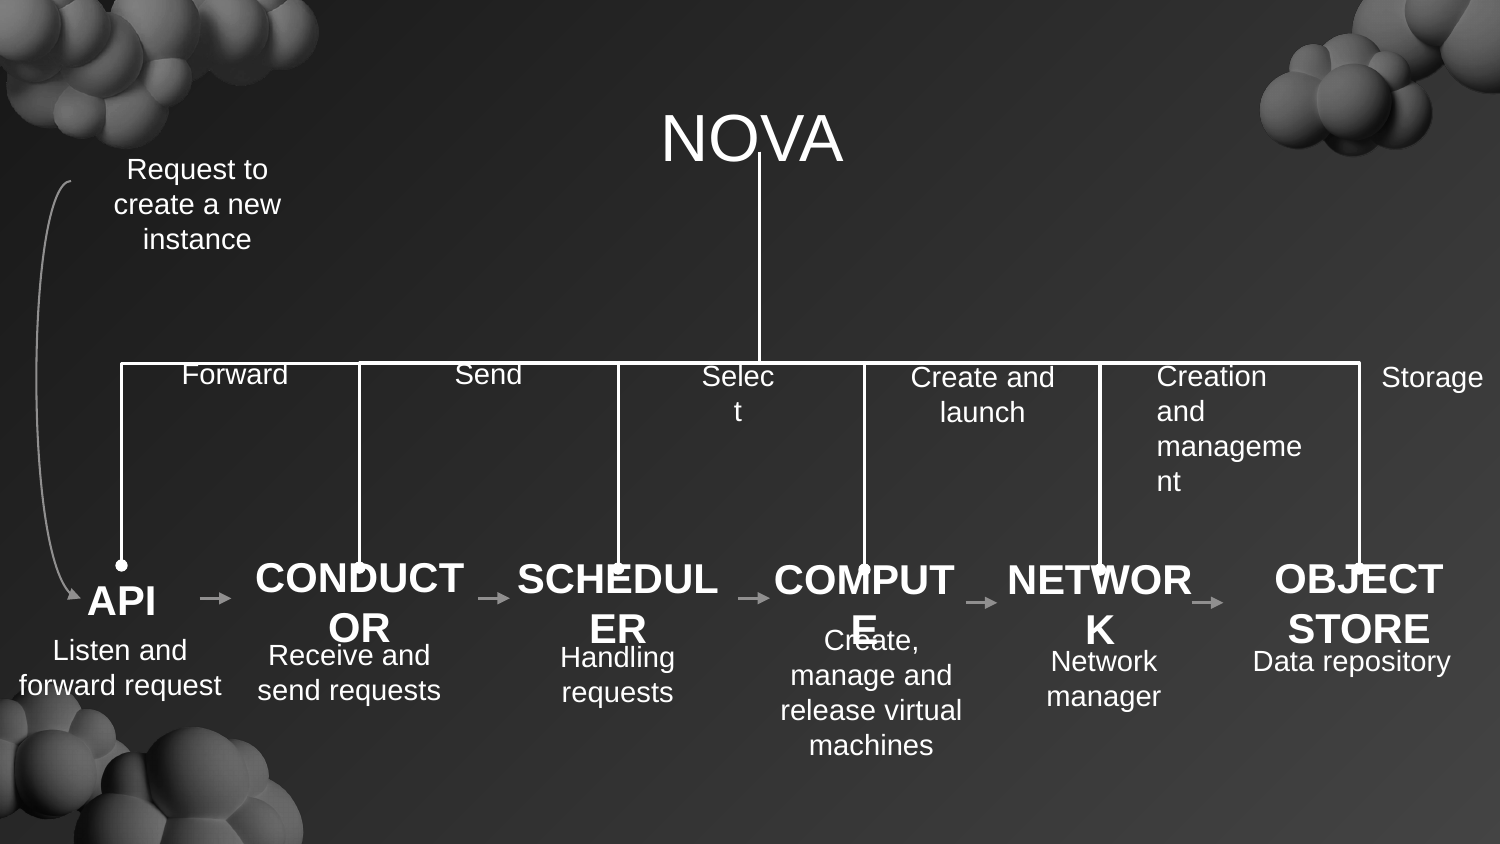

NOVA
Request to create a new instance
Forward
Send
Select
Create and launch
Creation and management
Storage
API
CONDUCTOR
OBJECT STORE
SCHEDULER
COMPUTE
NETWORK
Listen and forward request
Receive and send requests
Handling requests
Network manager
Data repository
Create, manage and release virtual machines